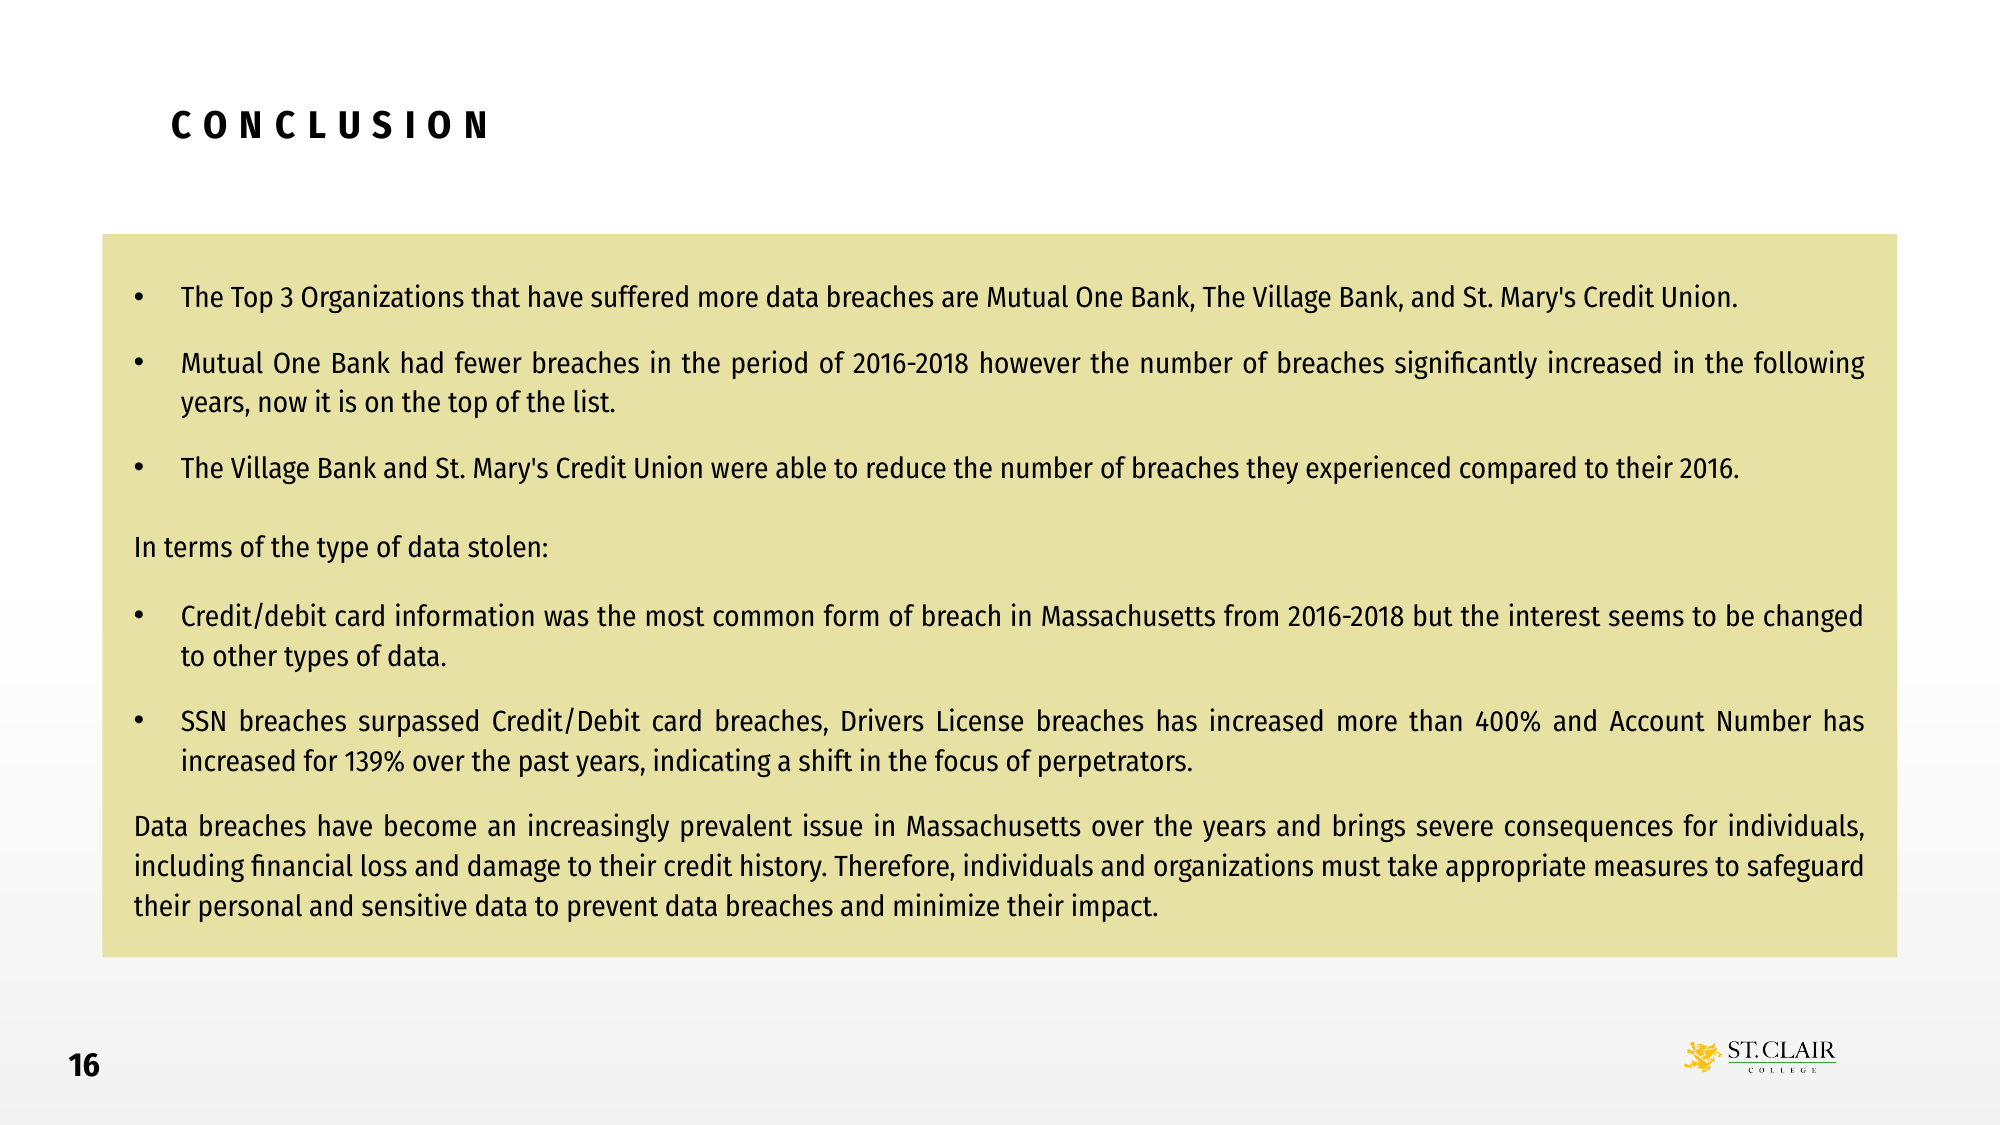

# Conclusion

The Top 3 Organizations that have suffered more data breaches are Mutual One Bank, The Village Bank, and St. Mary's Credit Union.

Mutual One Bank had fewer breaches in the period of 2016-2018 however the number of breaches significantly increased in the following years, now it is on the top of the list.

The Village Bank and St. Mary's Credit Union were able to reduce the number of breaches they experienced compared to their 2016.

In terms of the type of data stolen:

Credit/debit card information was the most common form of breach in Massachusetts from 2016-2018 but the interest seems to be changed to other types of data.

SSN breaches surpassed Credit/Debit card breaches, Drivers License breaches has increased more than 400% and Account Number has increased for 139% over the past years, indicating a shift in the focus of perpetrators.

Data breaches have become an increasingly prevalent issue in Massachusetts over the years and brings severe consequences for individuals, including financial loss and damage to their credit history. Therefore, individuals and organizations must take appropriate measures to safeguard their personal and sensitive data to prevent data breaches and minimize their impact.
16